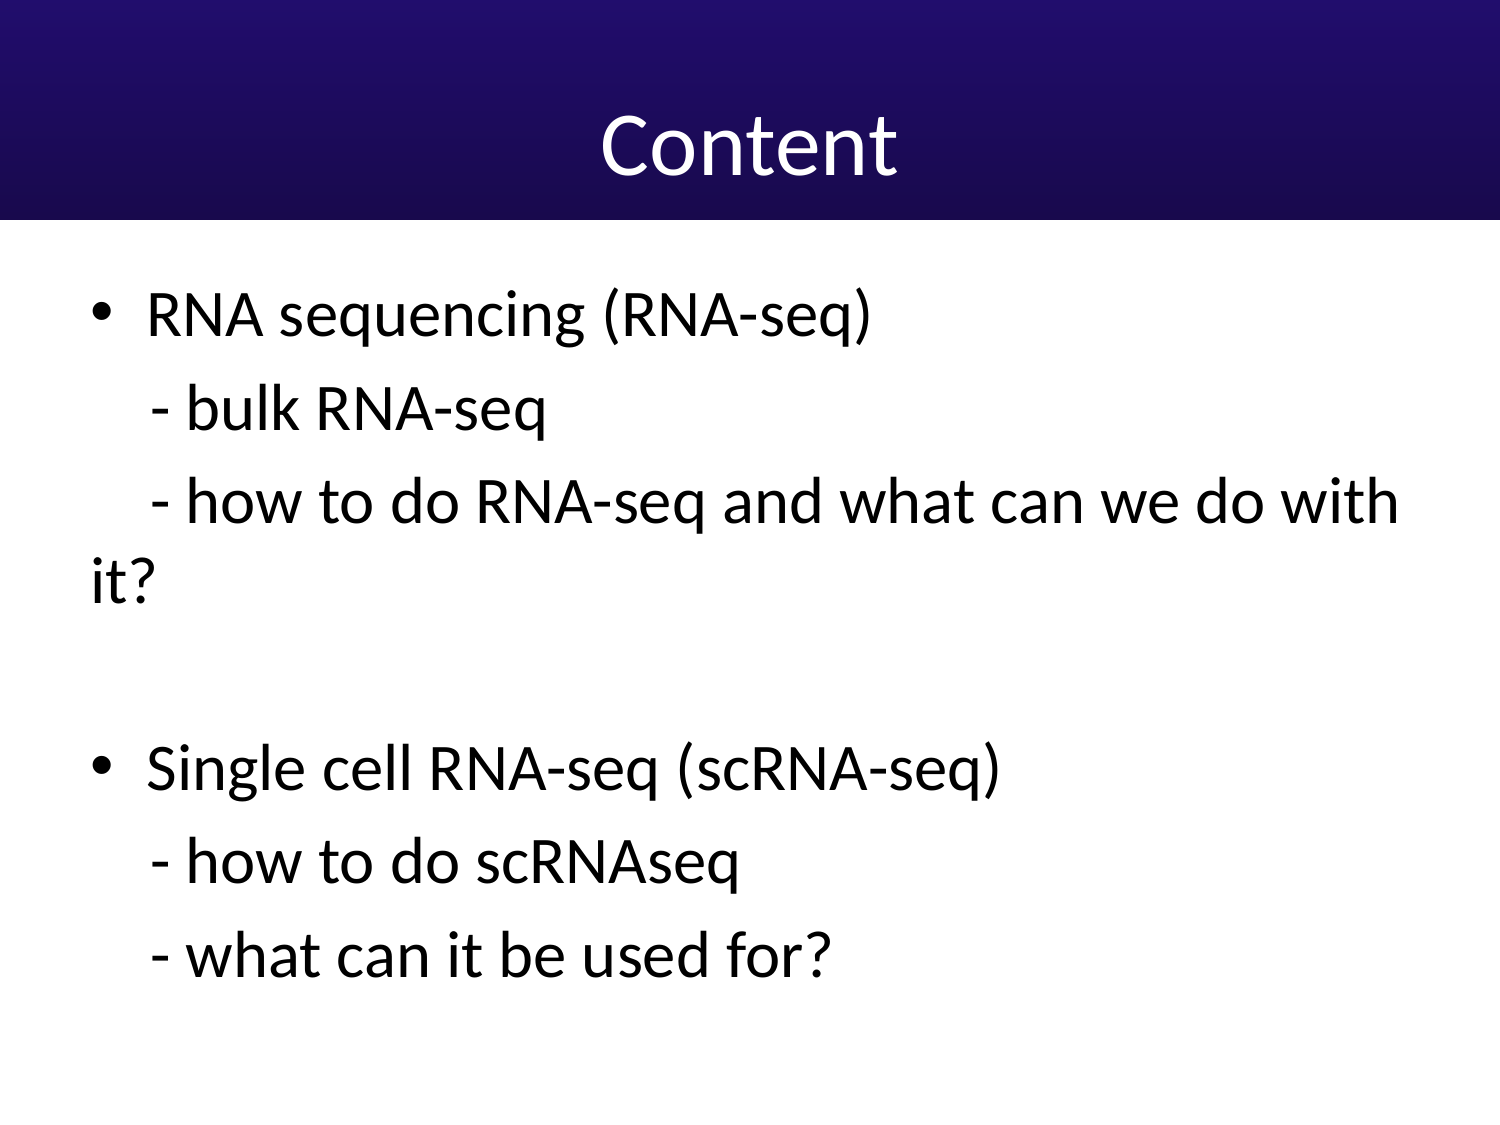

# Content
RNA sequencing (RNA-seq)
    - bulk RNA-seq
    - how to do RNA-seq and what can we do with it?

Single cell RNA-seq (scRNA-seq)
    - how to do scRNAseq
    - what can it be used for?